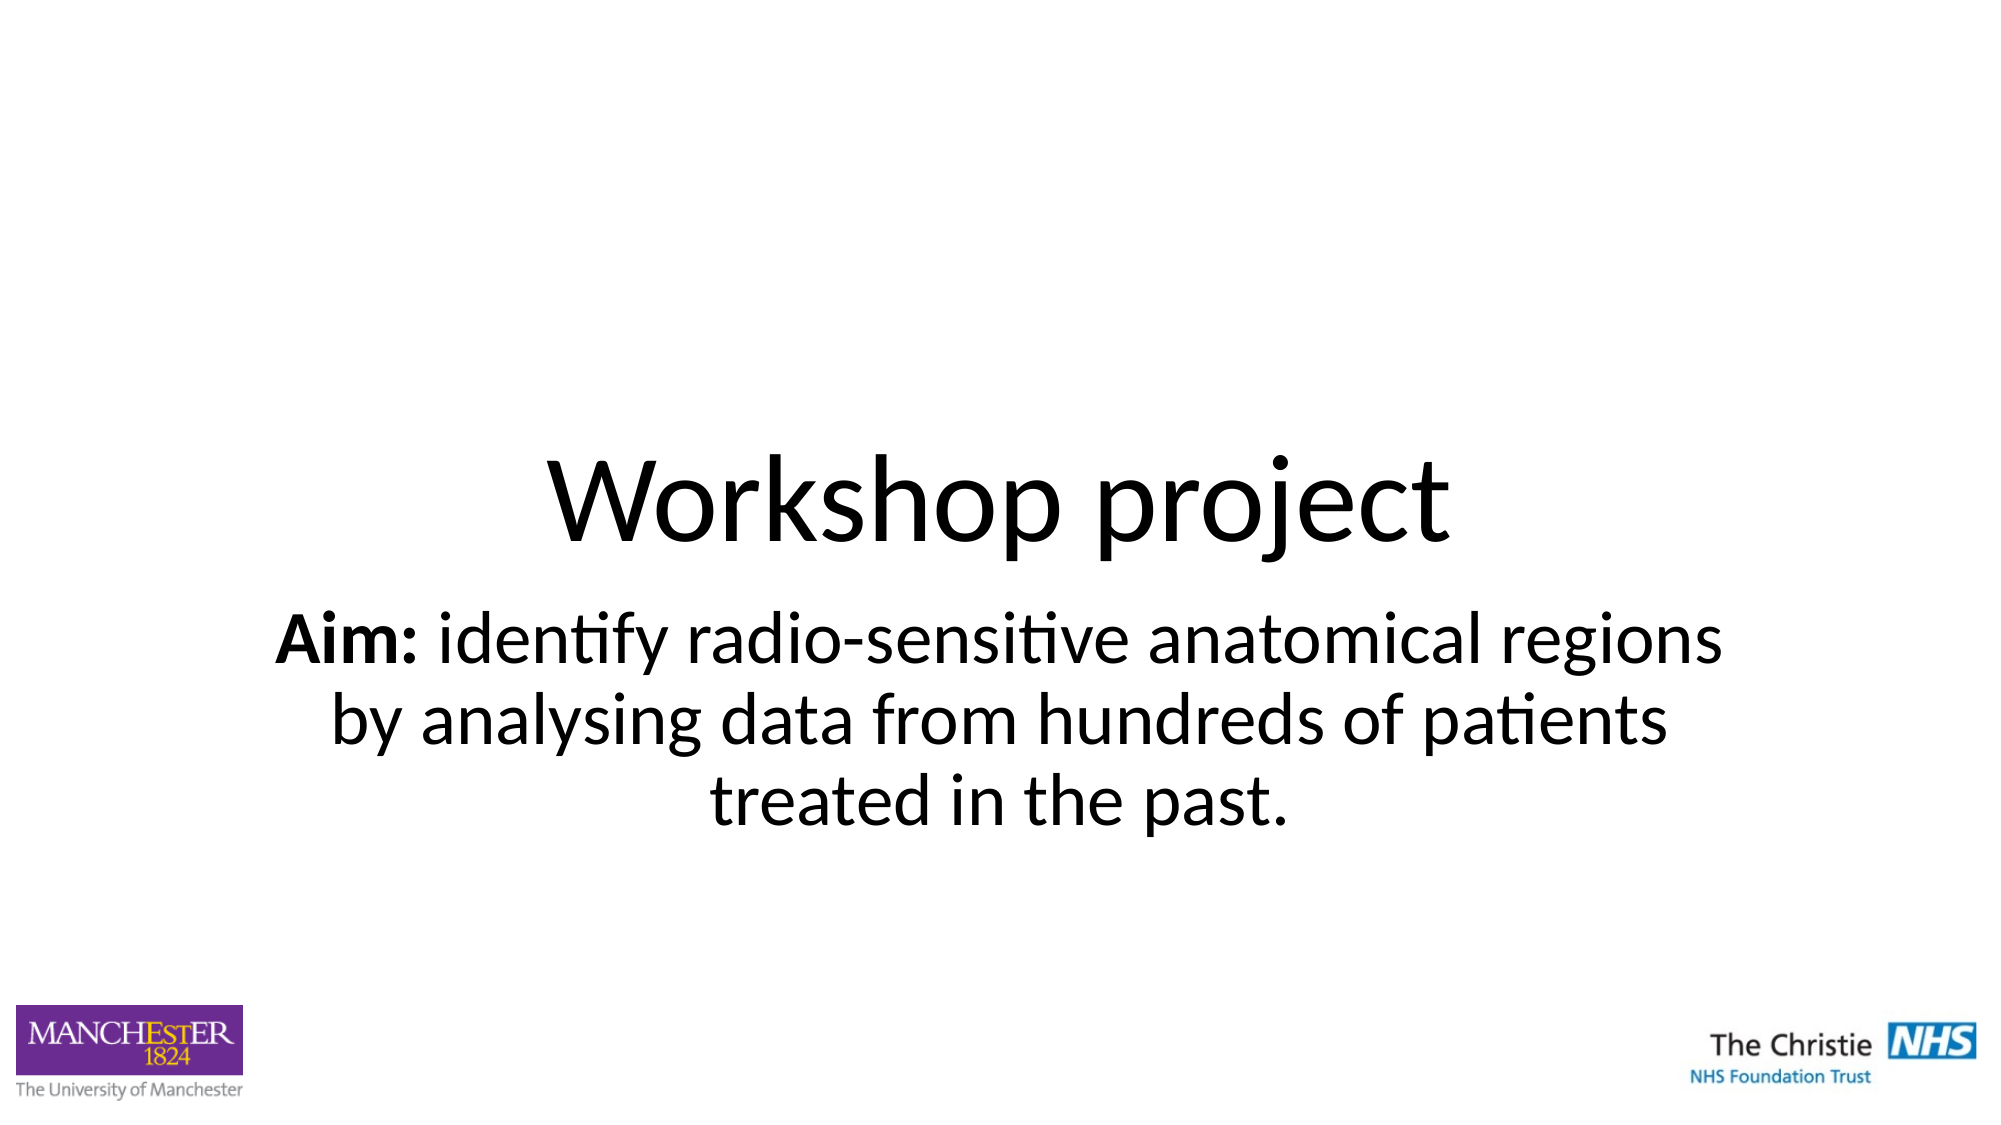

# Workshop project
Aim: identify radio-sensitive anatomical regions by analysing data from hundreds of patients treated in the past.